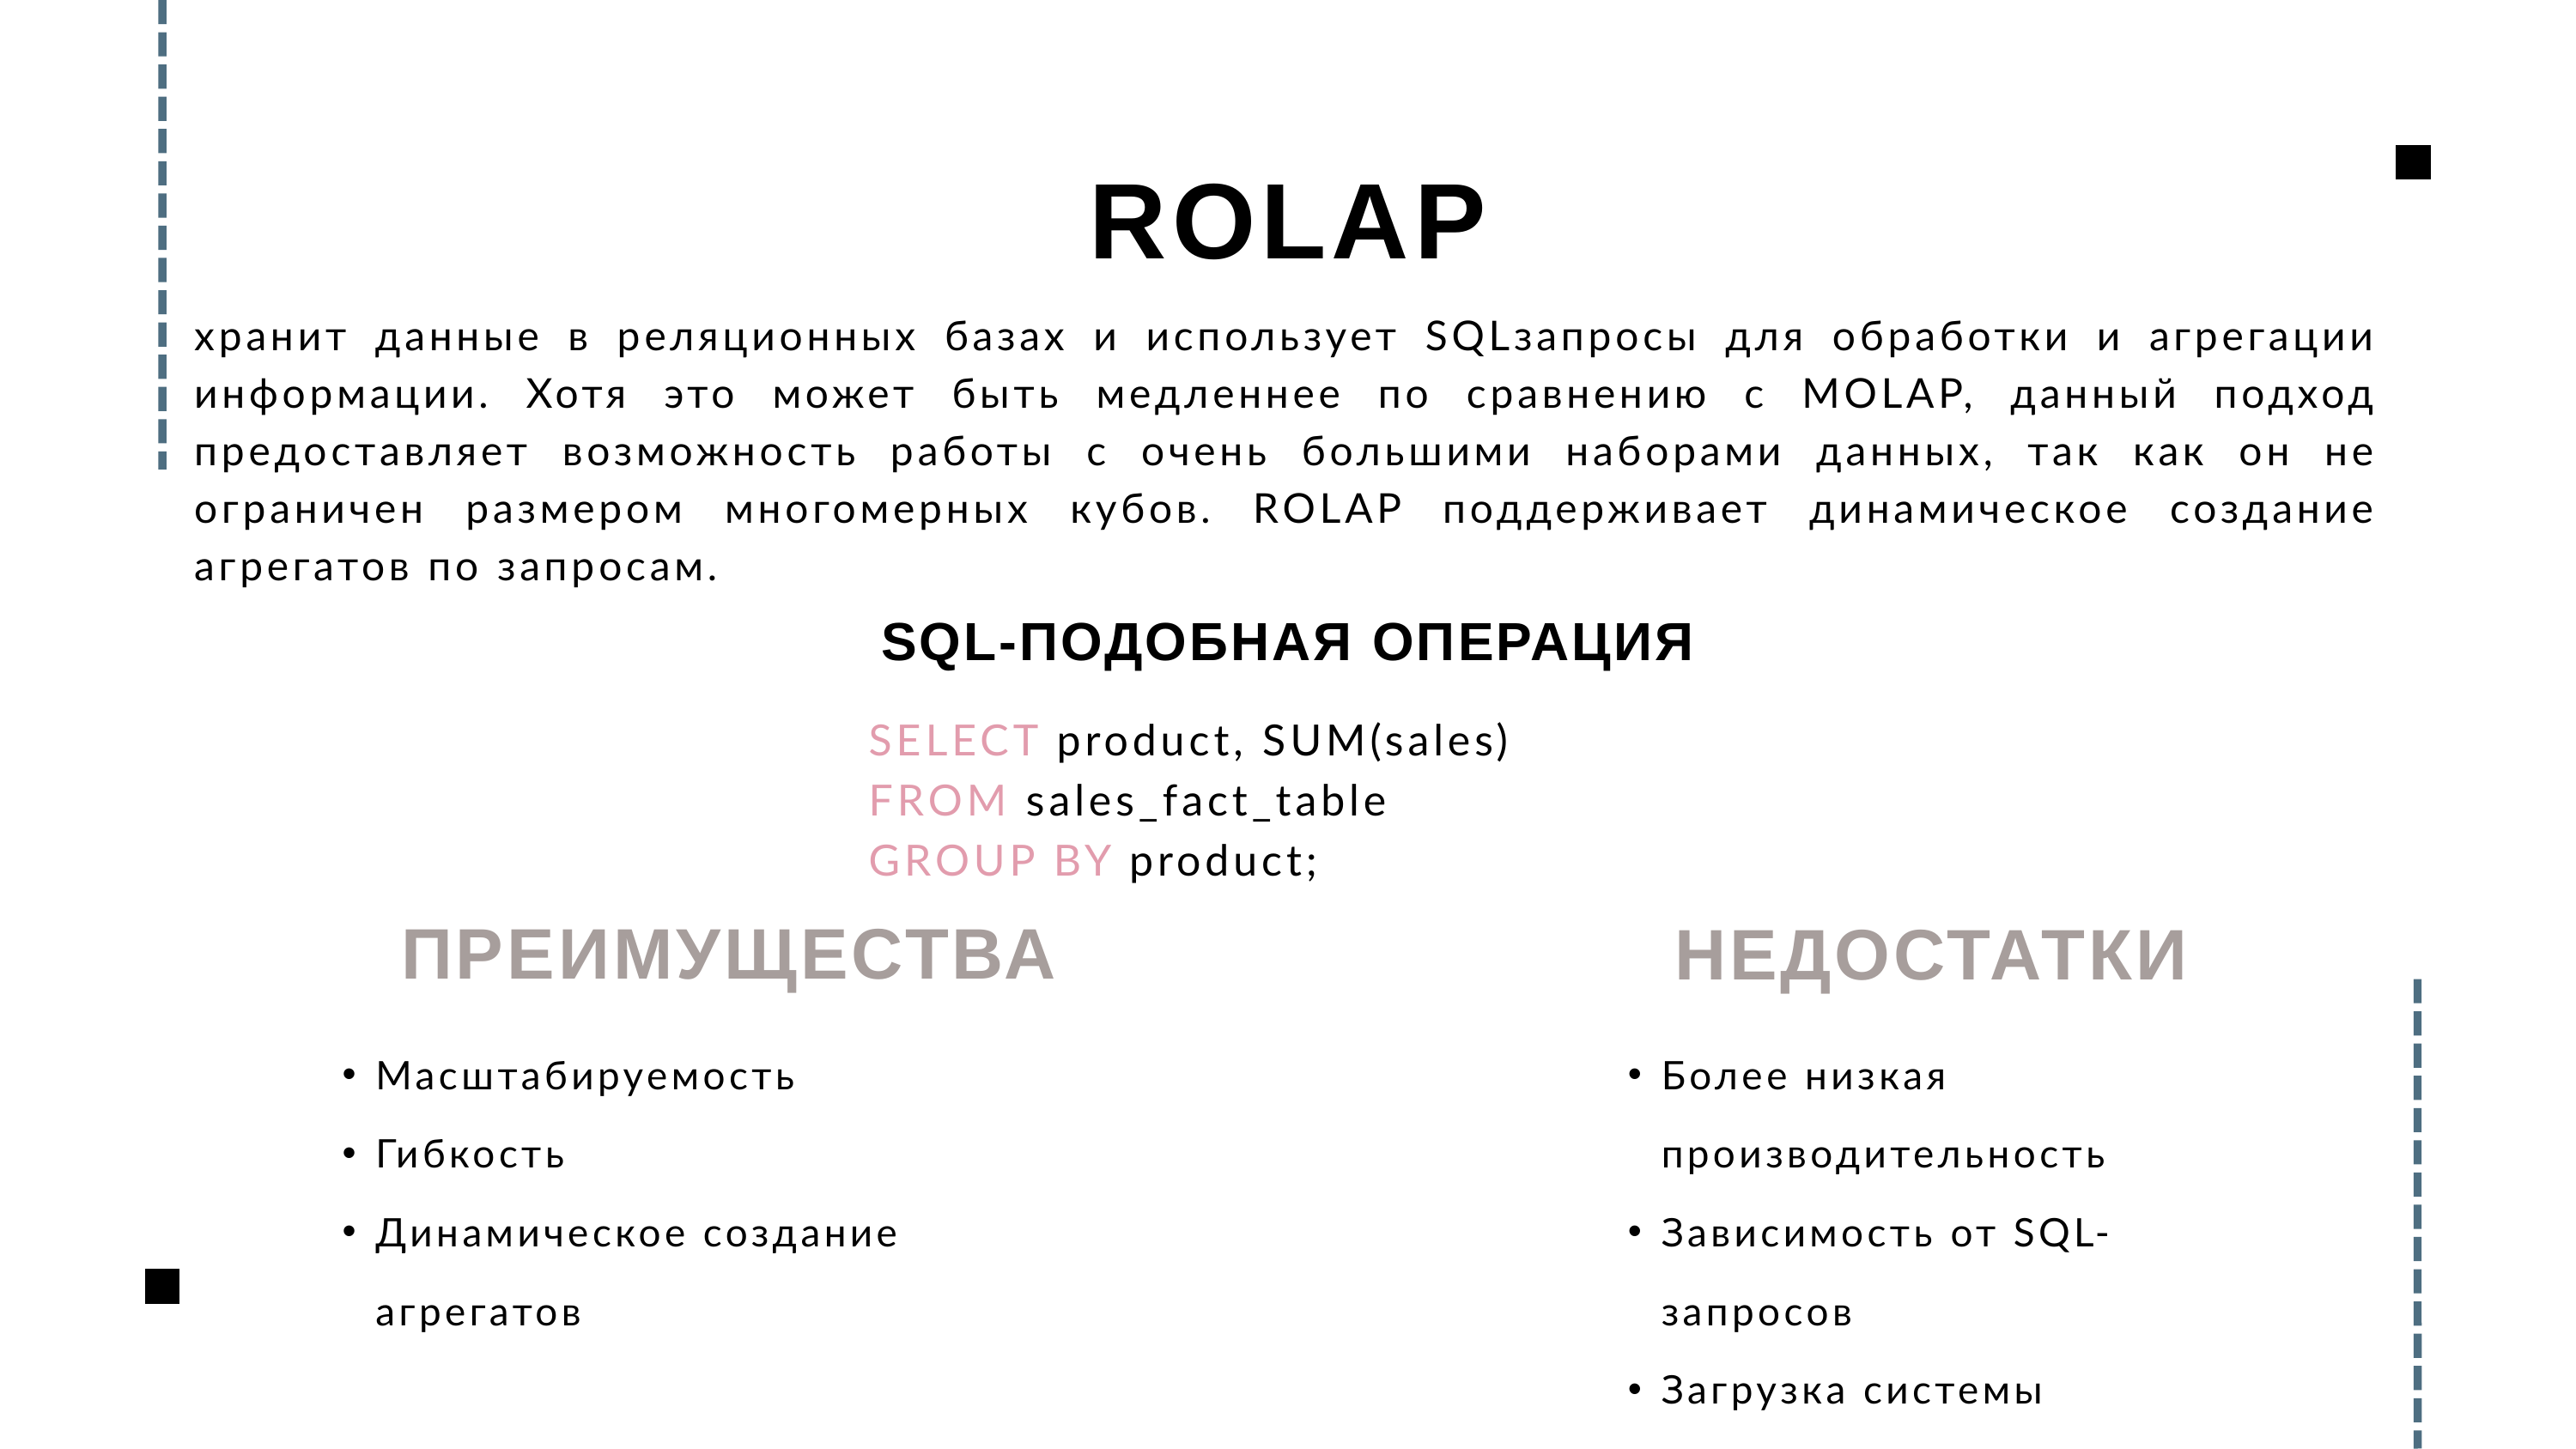

ROLAP

хранит данные в реляционных базах и использует SQLзапросы для обработки и агрегации информации. Хотя это может быть медленнее по сравнению с MOLAP, данный подход предоставляет возможность работы с очень большими наборами данных, так как он не ограничен размером многомерных кубов. ROLAP поддерживает динамическое создание агрегатов по запросам.
SQL-ПОДОБНАЯ ОПЕРАЦИЯ
SELECT product, SUM(sales)
FROM sales_fact_table
GROUP BY product;
ПРЕИМУЩЕСТВА
НЕДОСТАТКИ

Масштабируемость
Гибкость
Динамическое создание агрегатов
Более низкая производительность
Зависимость от SQL-запросов
Загрузка системы